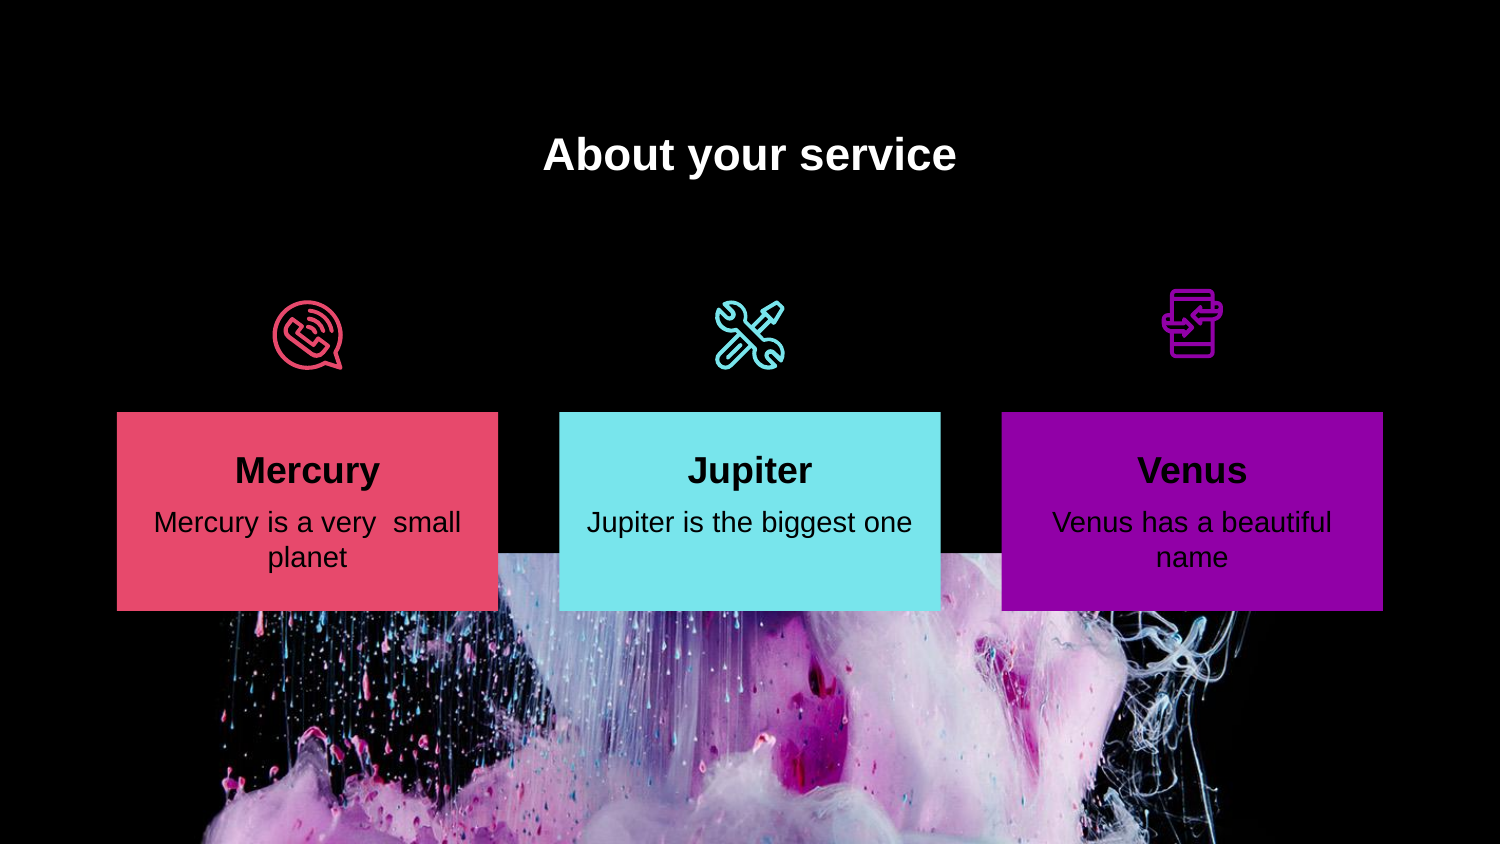

About your service

# Mercury
Jupiter
Venus
Mercury is a very  small planet
Jupiter is the biggest one
Venus has a beautiful name